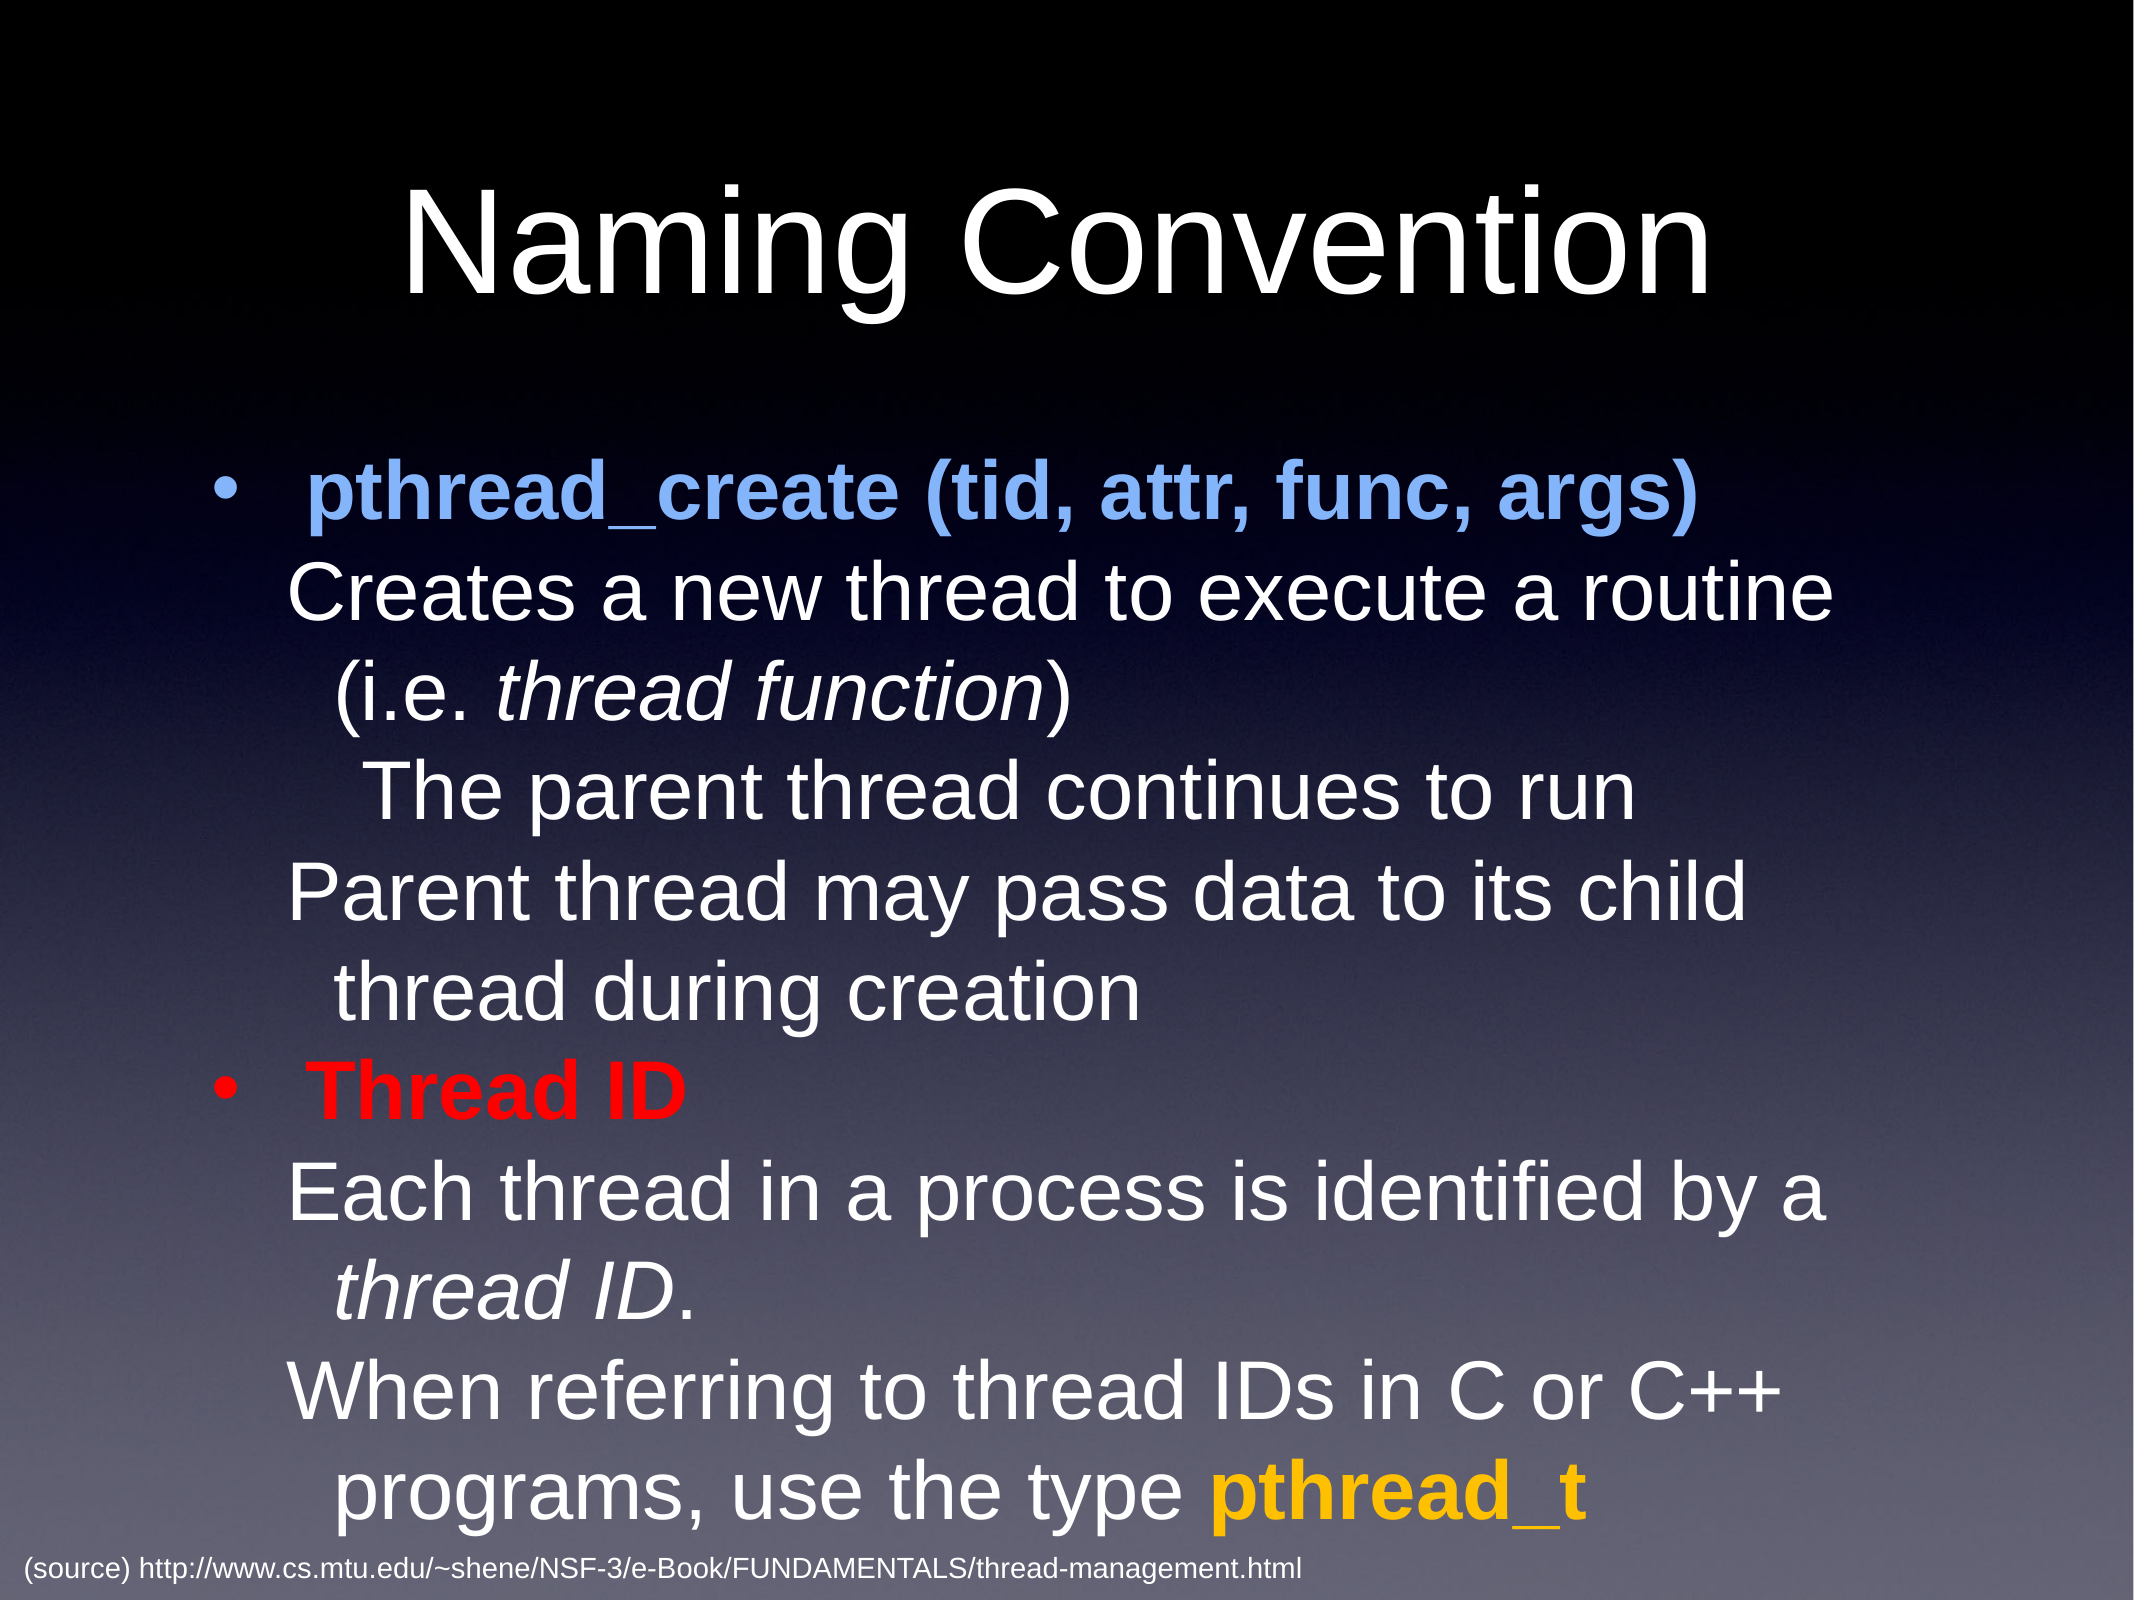

Naming Convention
pthread_create (tid, attr, func, args)
Creates a new thread to execute a routine (i.e. thread function)
The parent thread continues to run
Parent thread may pass data to its child thread during creation
Thread ID
Each thread in a process is identified by a thread ID.
When referring to thread IDs in C or C++ programs, use the type pthread_t
(source) http://www.cs.mtu.edu/~shene/NSF-3/e-Book/FUNDAMENTALS/thread-management.html